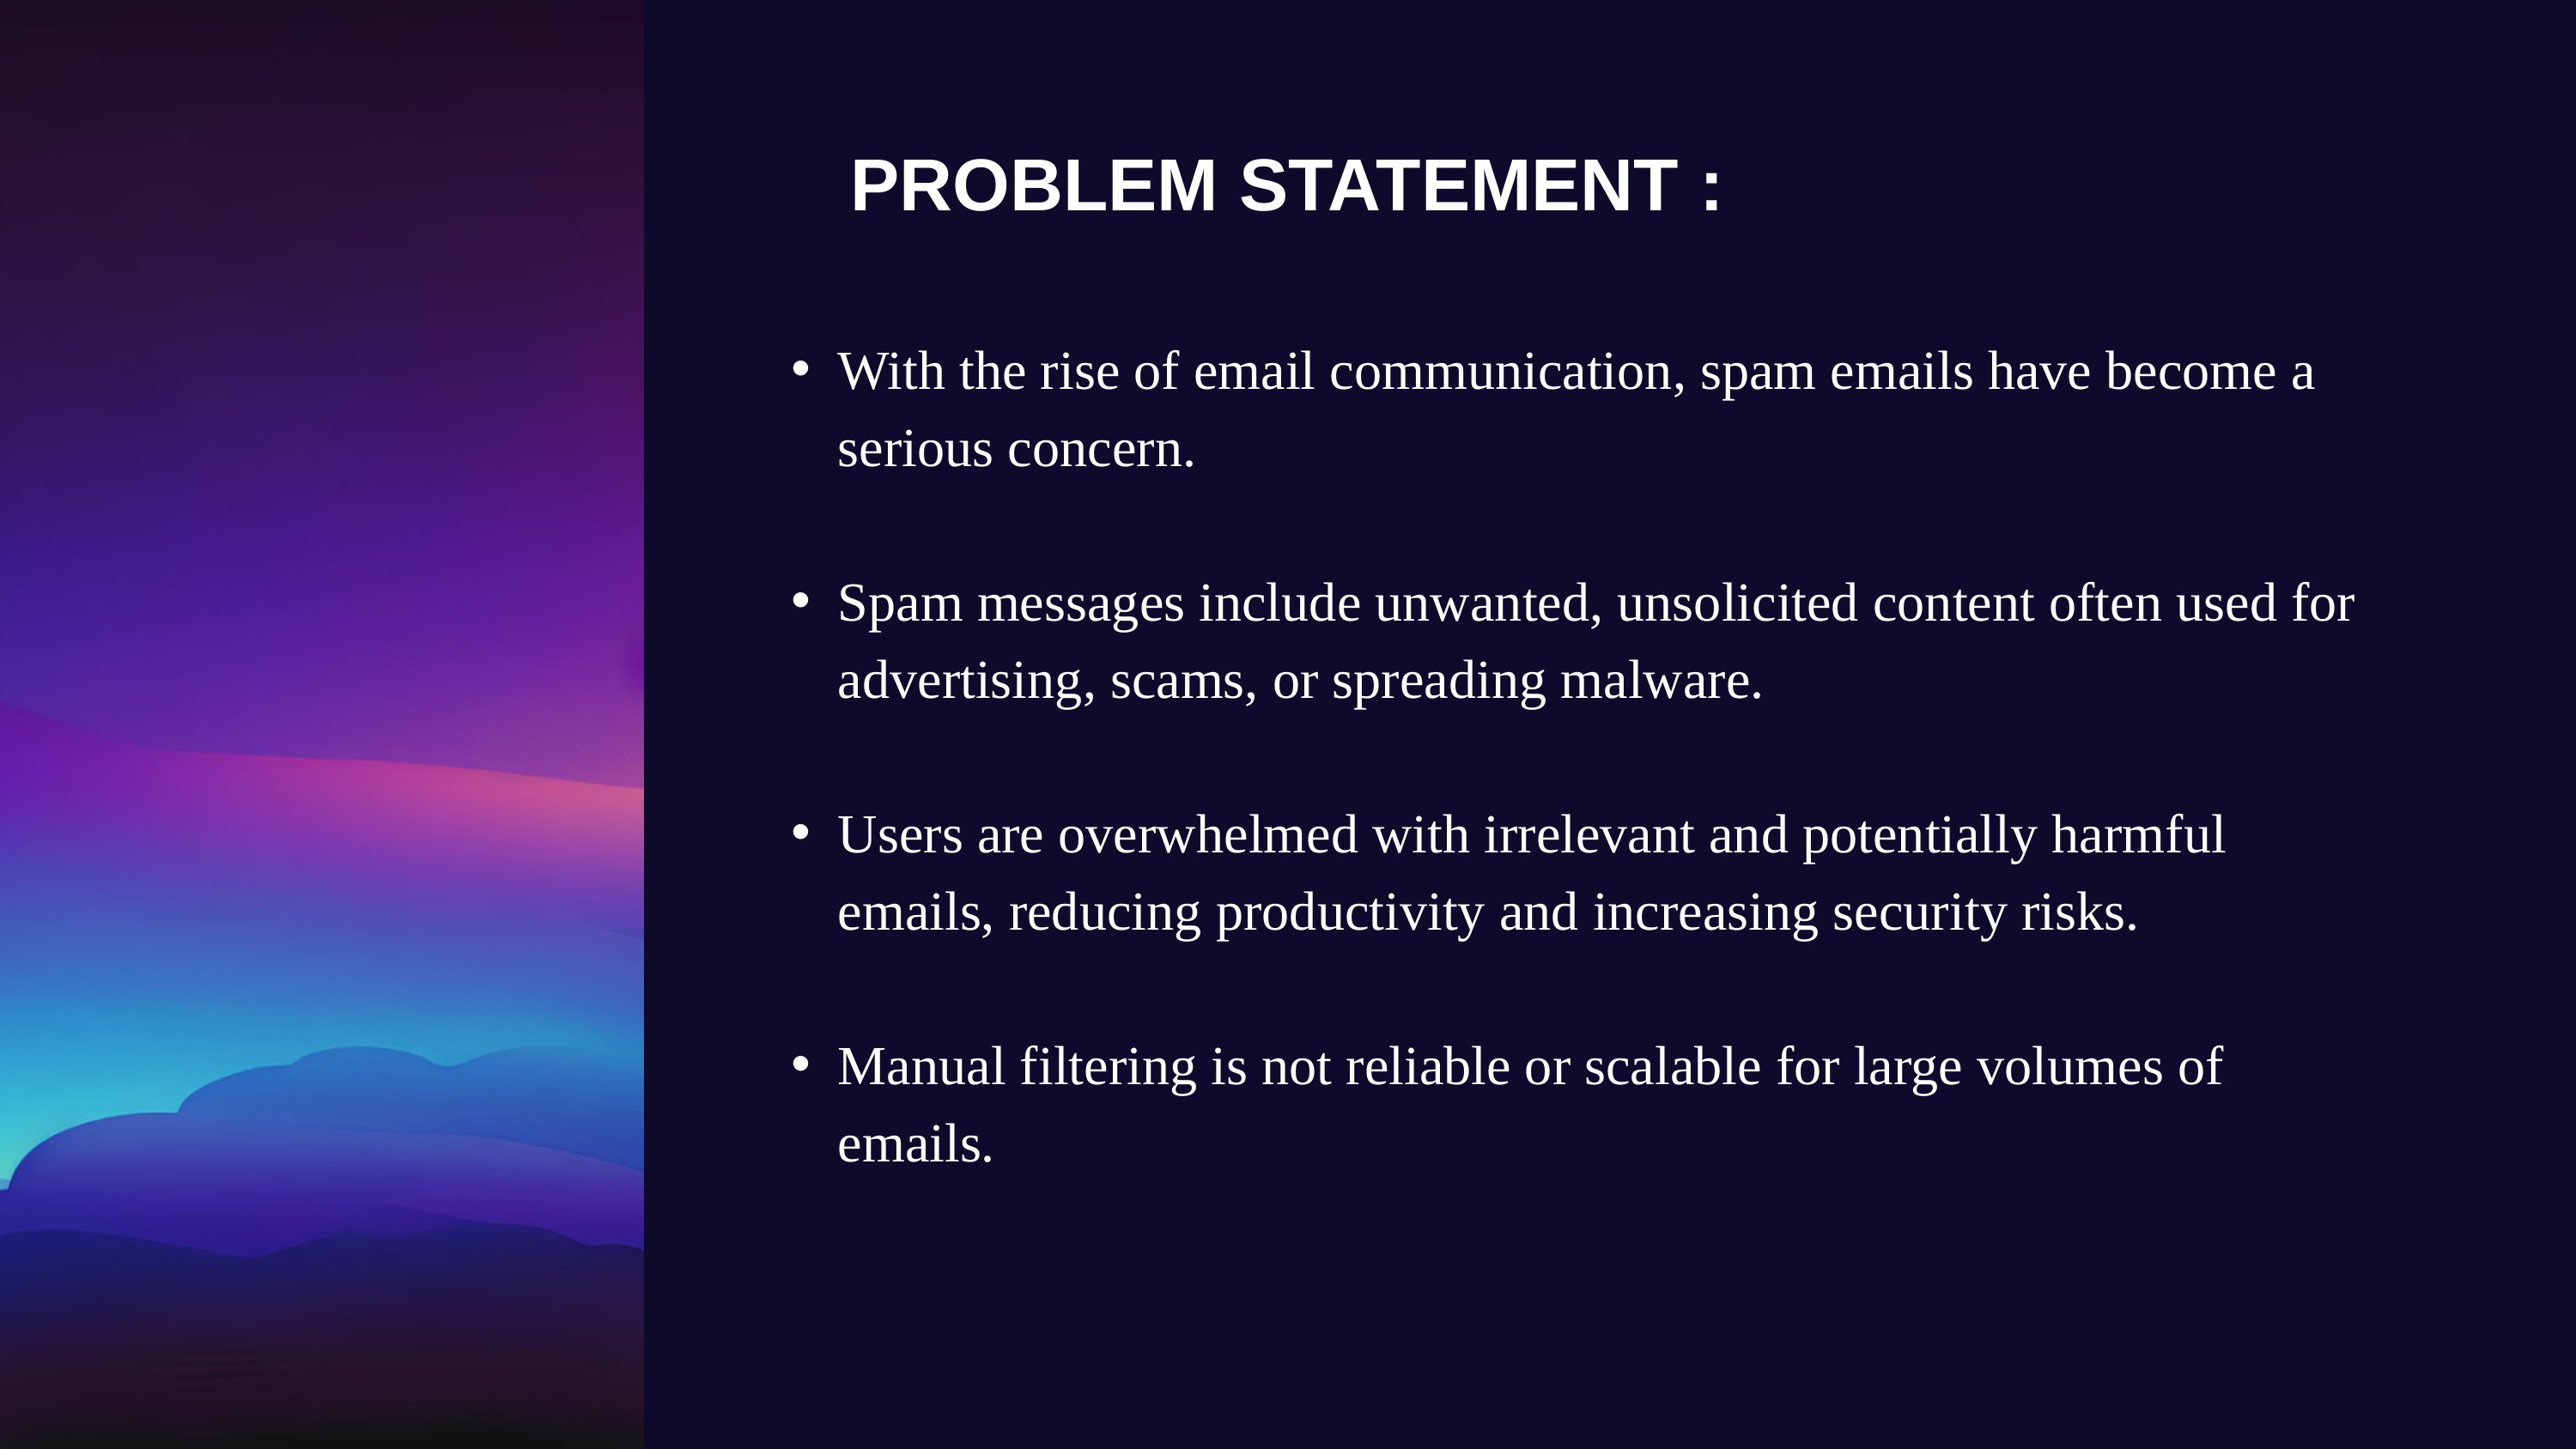

PROBLEM STATEMENT :
With the rise of email communication, spam emails have become a serious concern.

Spam messages include unwanted, unsolicited content often used for advertising, scams, or spreading malware.

Users are overwhelmed with irrelevant and potentially harmful emails, reducing productivity and increasing security risks.

Manual filtering is not reliable or scalable for large volumes of emails.